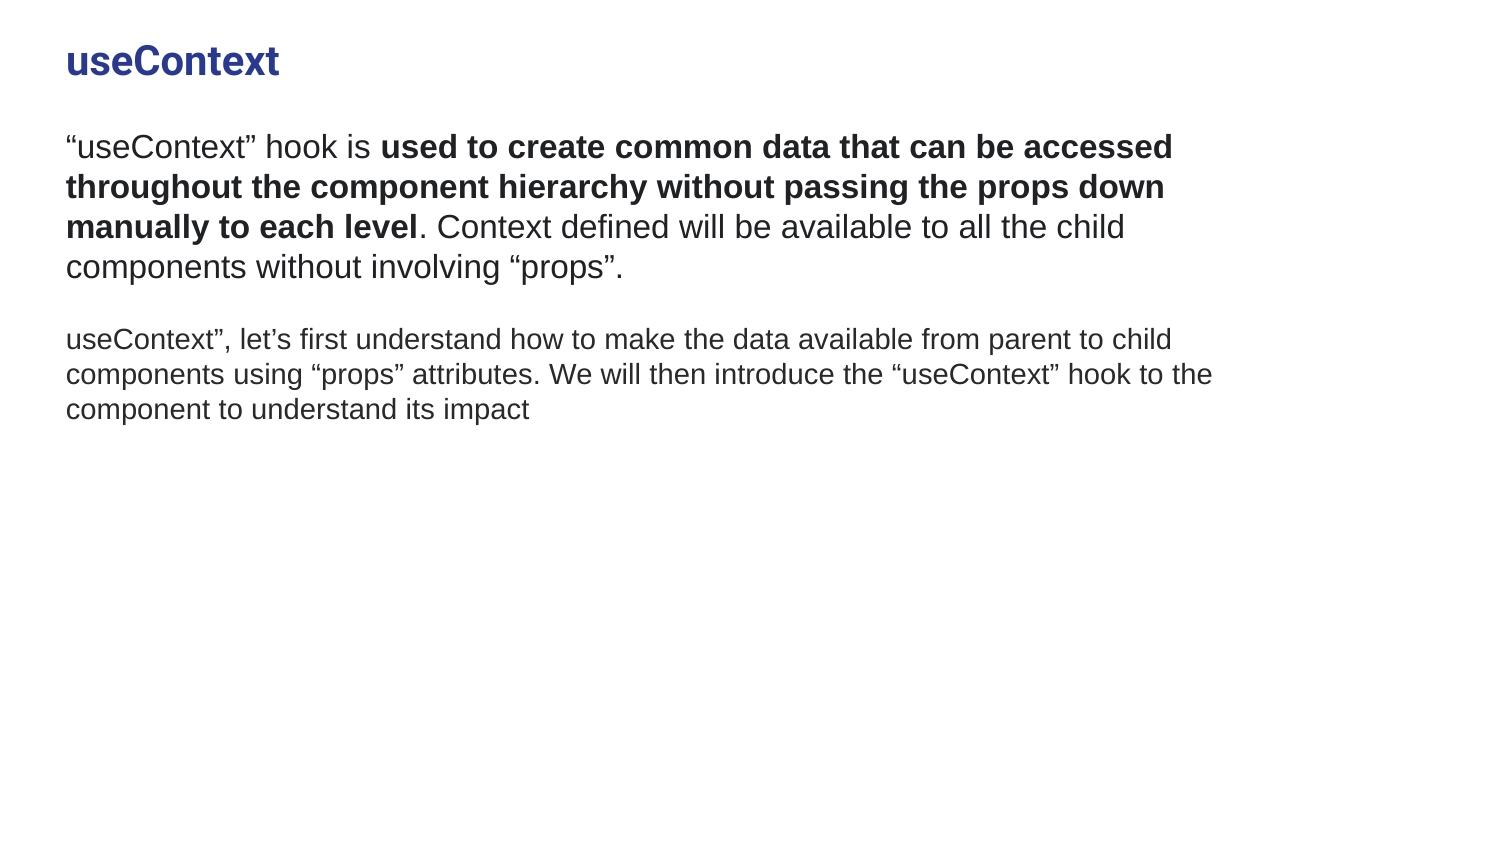

# useContext
“useContext” hook is used to create common data that can be accessed throughout the component hierarchy without passing the props down manually to each level. Context defined will be available to all the child components without involving “props”.

useContext”, let’s first understand how to make the data available from parent to child components using “props” attributes. We will then introduce the “useContext” hook to the component to understand its impact